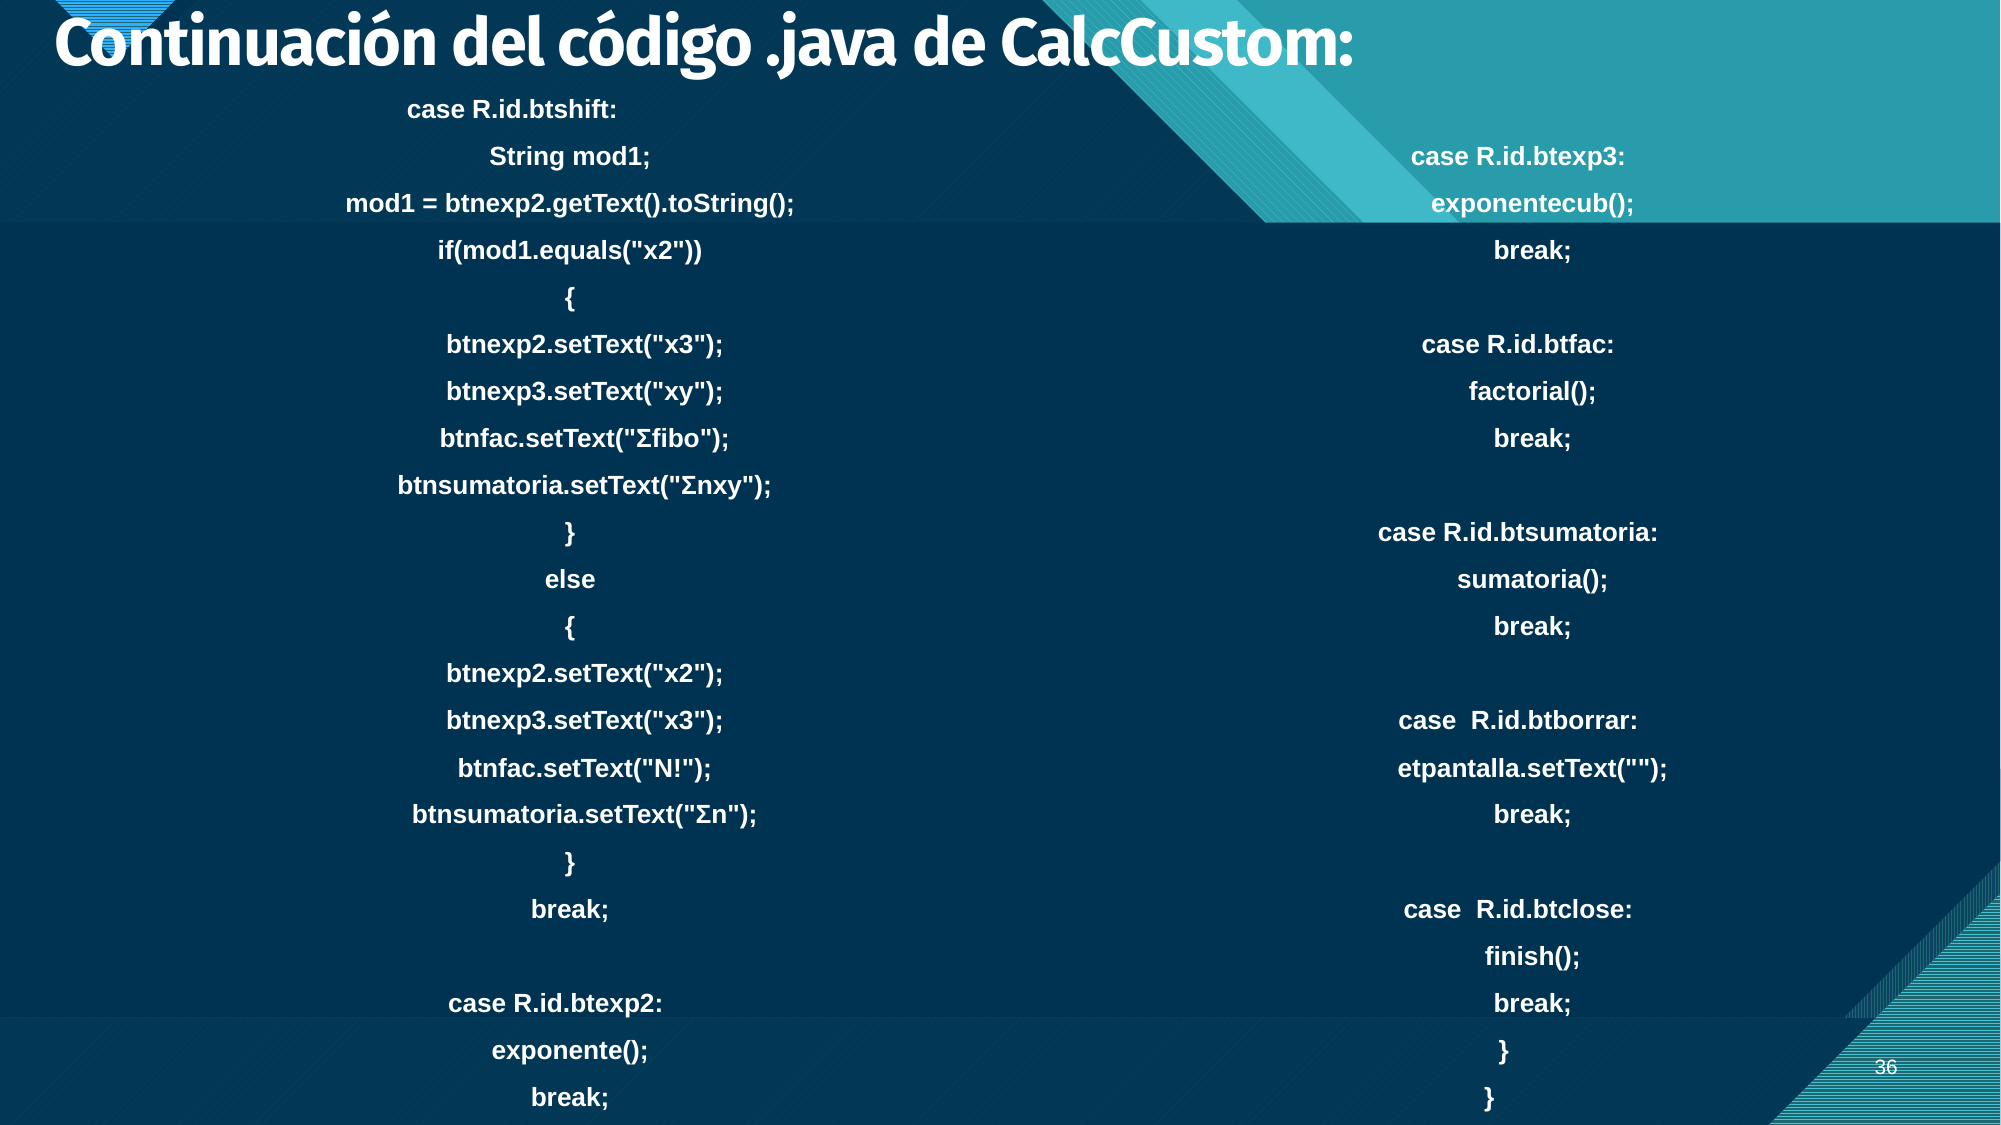

# Continuación del código .java de CalcCustom:
case R.id.btshift:
                String mod1;
                mod1 = btnexp2.getText().toString();
                if(mod1.equals("x2"))
                {
                    btnexp2.setText("x3");
                    btnexp3.setText("xy");
                    btnfac.setText("Σfibo");
                    btnsumatoria.setText("Σnxy");
                }
                else
                {
                    btnexp2.setText("x2");
                    btnexp3.setText("x3");
                    btnfac.setText("N!");
                    btnsumatoria.setText("Σn");
                }
                break;

            case R.id.btexp2:
                exponente();
                break;

            case R.id.btexp3:
                exponentecub();
                break;

            case R.id.btfac:
                factorial();
                break;

            case R.id.btsumatoria:
                sumatoria();
                break;

            case  R.id.btborrar:
                etpantalla.setText("");
                break;

            case  R.id.btclose:
                finish();
                break;
        }
    }
36